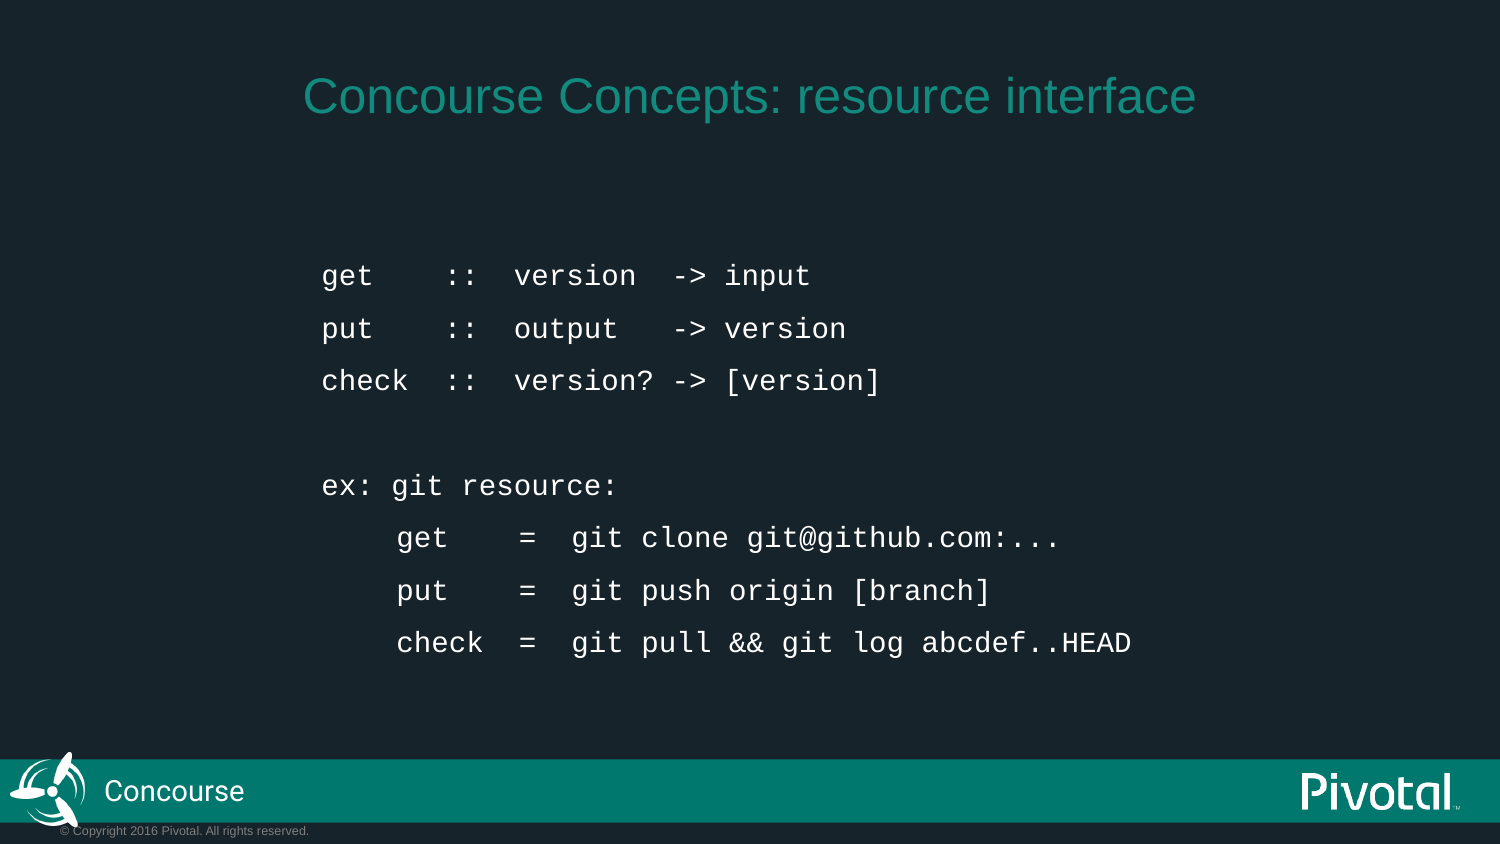

Concourse Concepts: resource interface
get    ::  version  -> input
put    ::  output   -> version
check  ::  version? -> [version]

ex: git resource:
get    =  git clone git@github.com:...
put    =  git push origin [branch]
check  =  git pull && git log abcdef..HEAD